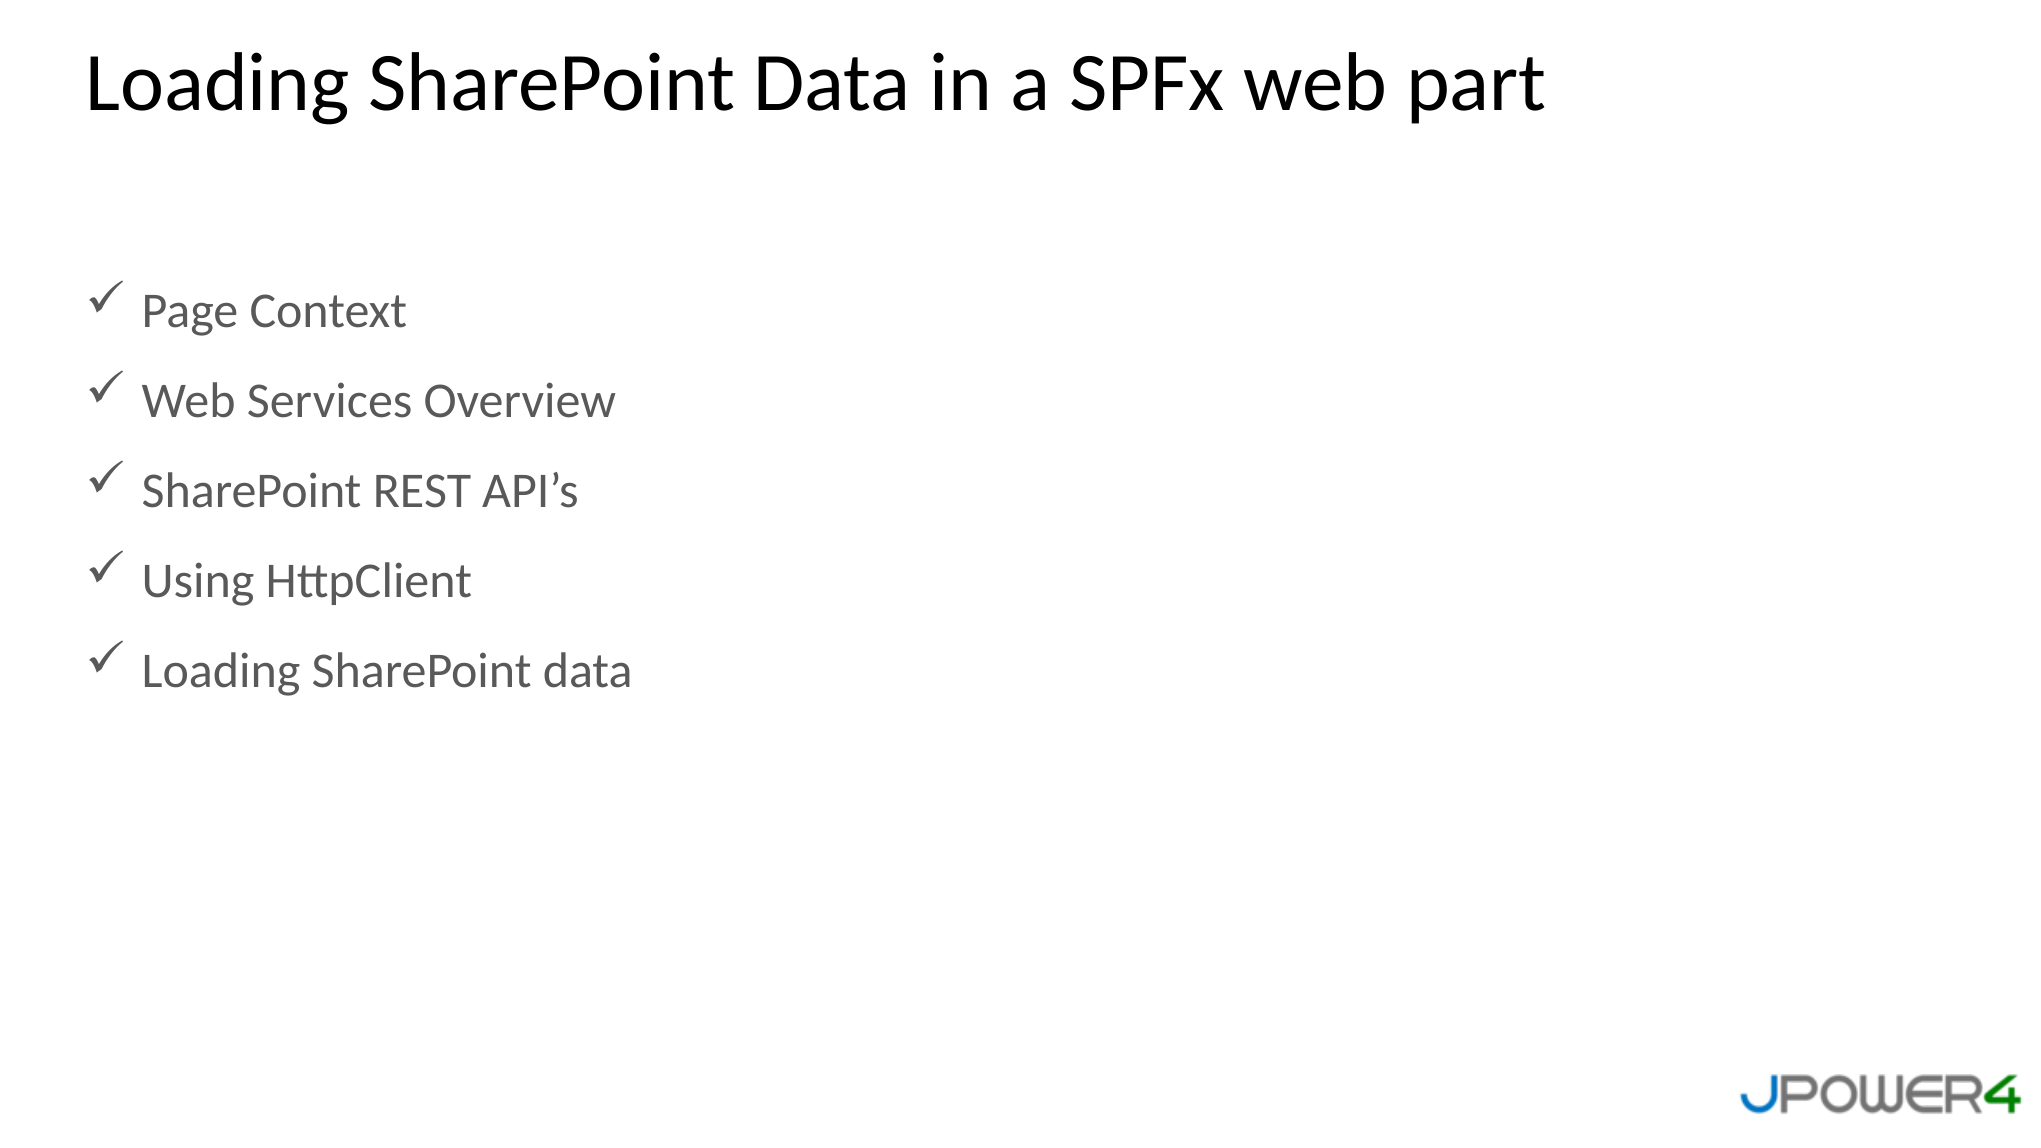

Loading SharePoint Data in a SPFx web part
Page Context
Web Services Overview
SharePoint REST API’s
Using HttpClient
Loading SharePoint data